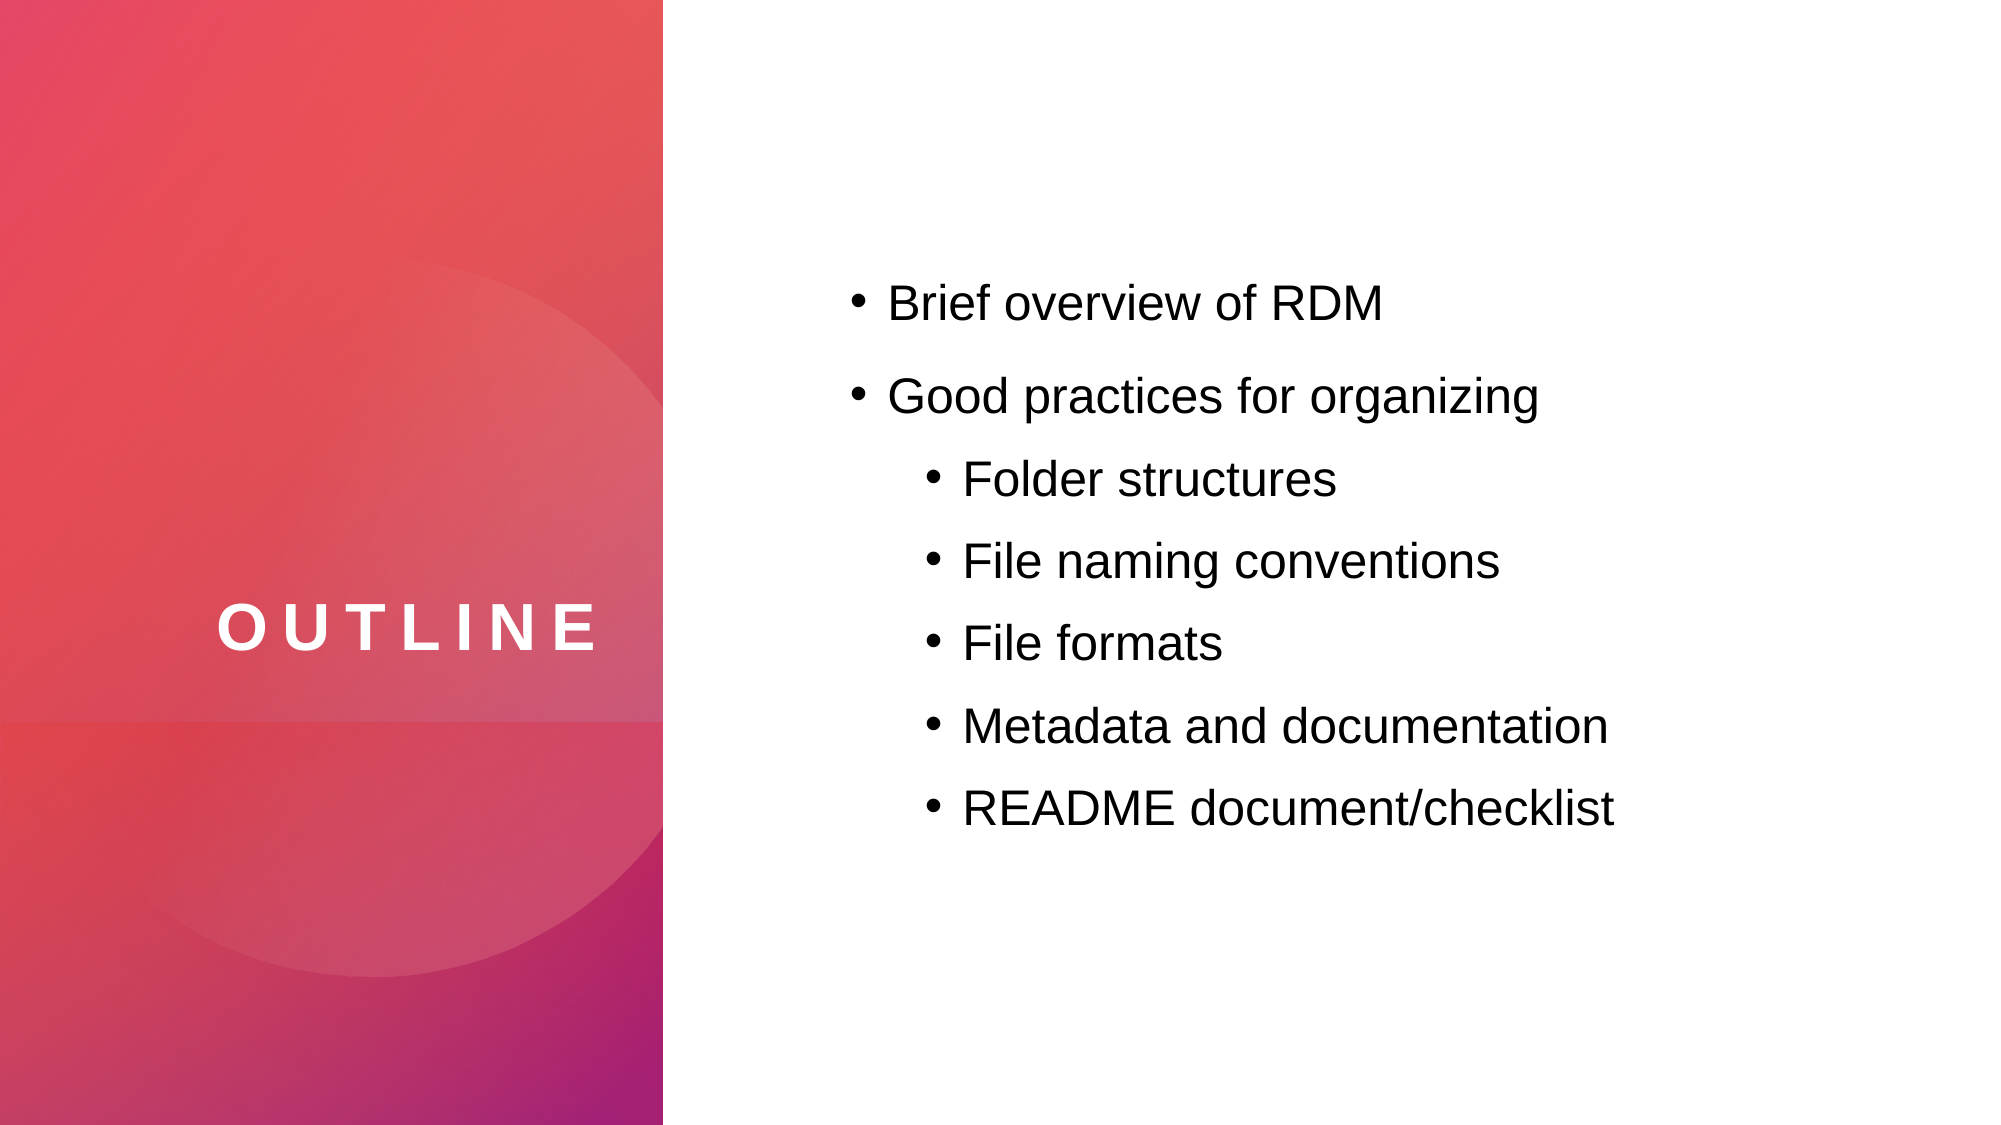

# Outline

Brief overview of RDM
Good practices for organizing
Folder structures
File naming conventions
File formats
Metadata and documentation
README document/checklist